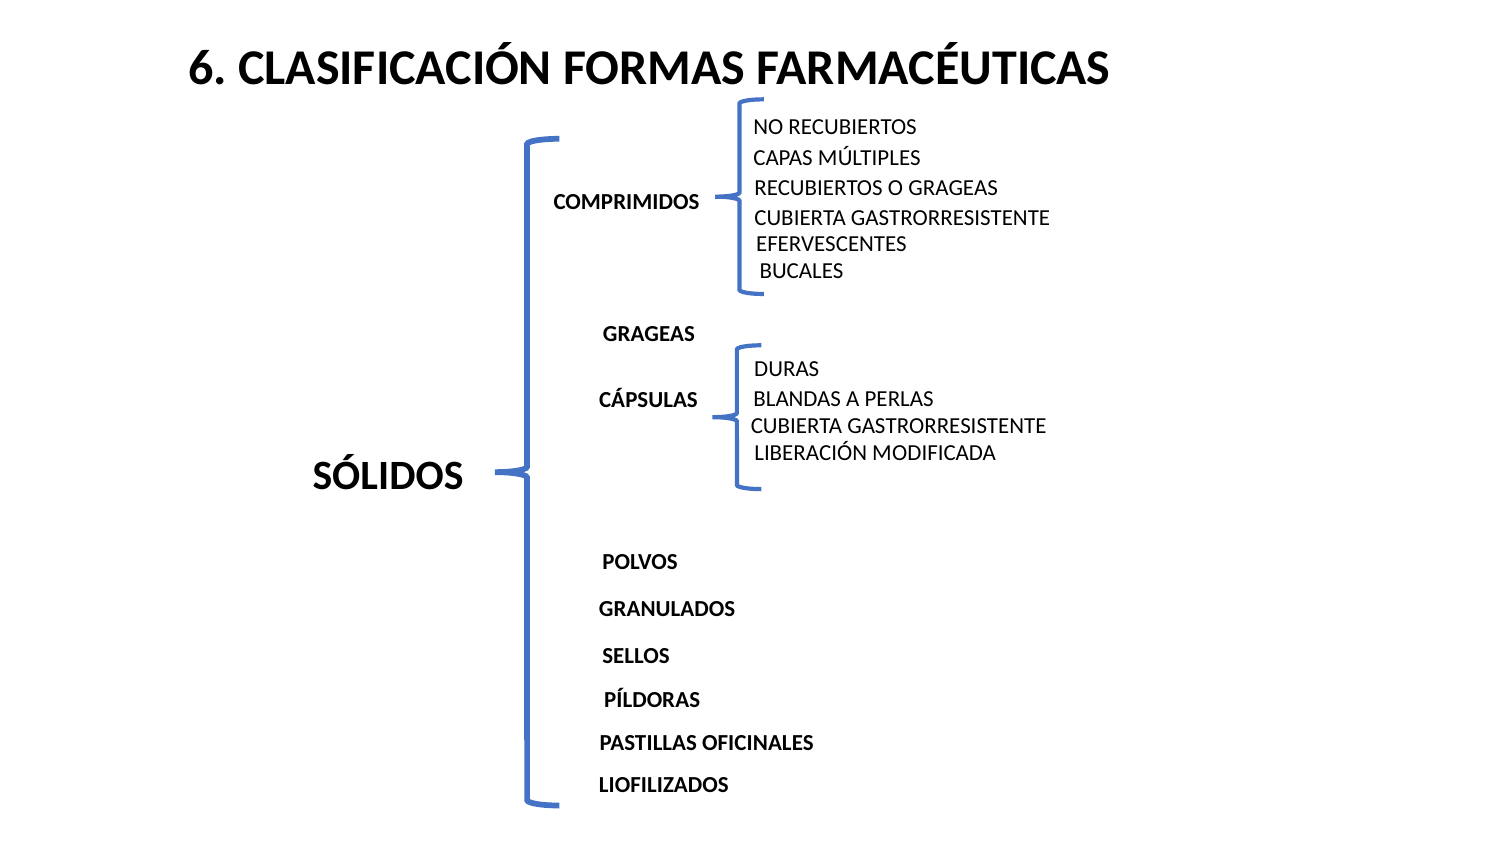

6. CLASIFICACIÓN FORMAS FARMACÉUTICAS

NO RECUBIERTOS
CAPAS MÚLTIPLES

RECUBIERTOS O GRAGEAS
COMPRIMIDOS
CUBIERTA GASTRORRESISTENTE
 EFERVESCENTES
 BUCALES
GRAGEAS

DURAS
BLANDAS A PERLAS
CÁPSULAS
CUBIERTA GASTRORRESISTENTE
LIBERACIÓN MODIFICADA
SÓLIDOS
POLVOS
GRANULADOS
SELLOS
 PÍLDORAS
PASTILLAS OFICINALES
LIOFILIZADOS